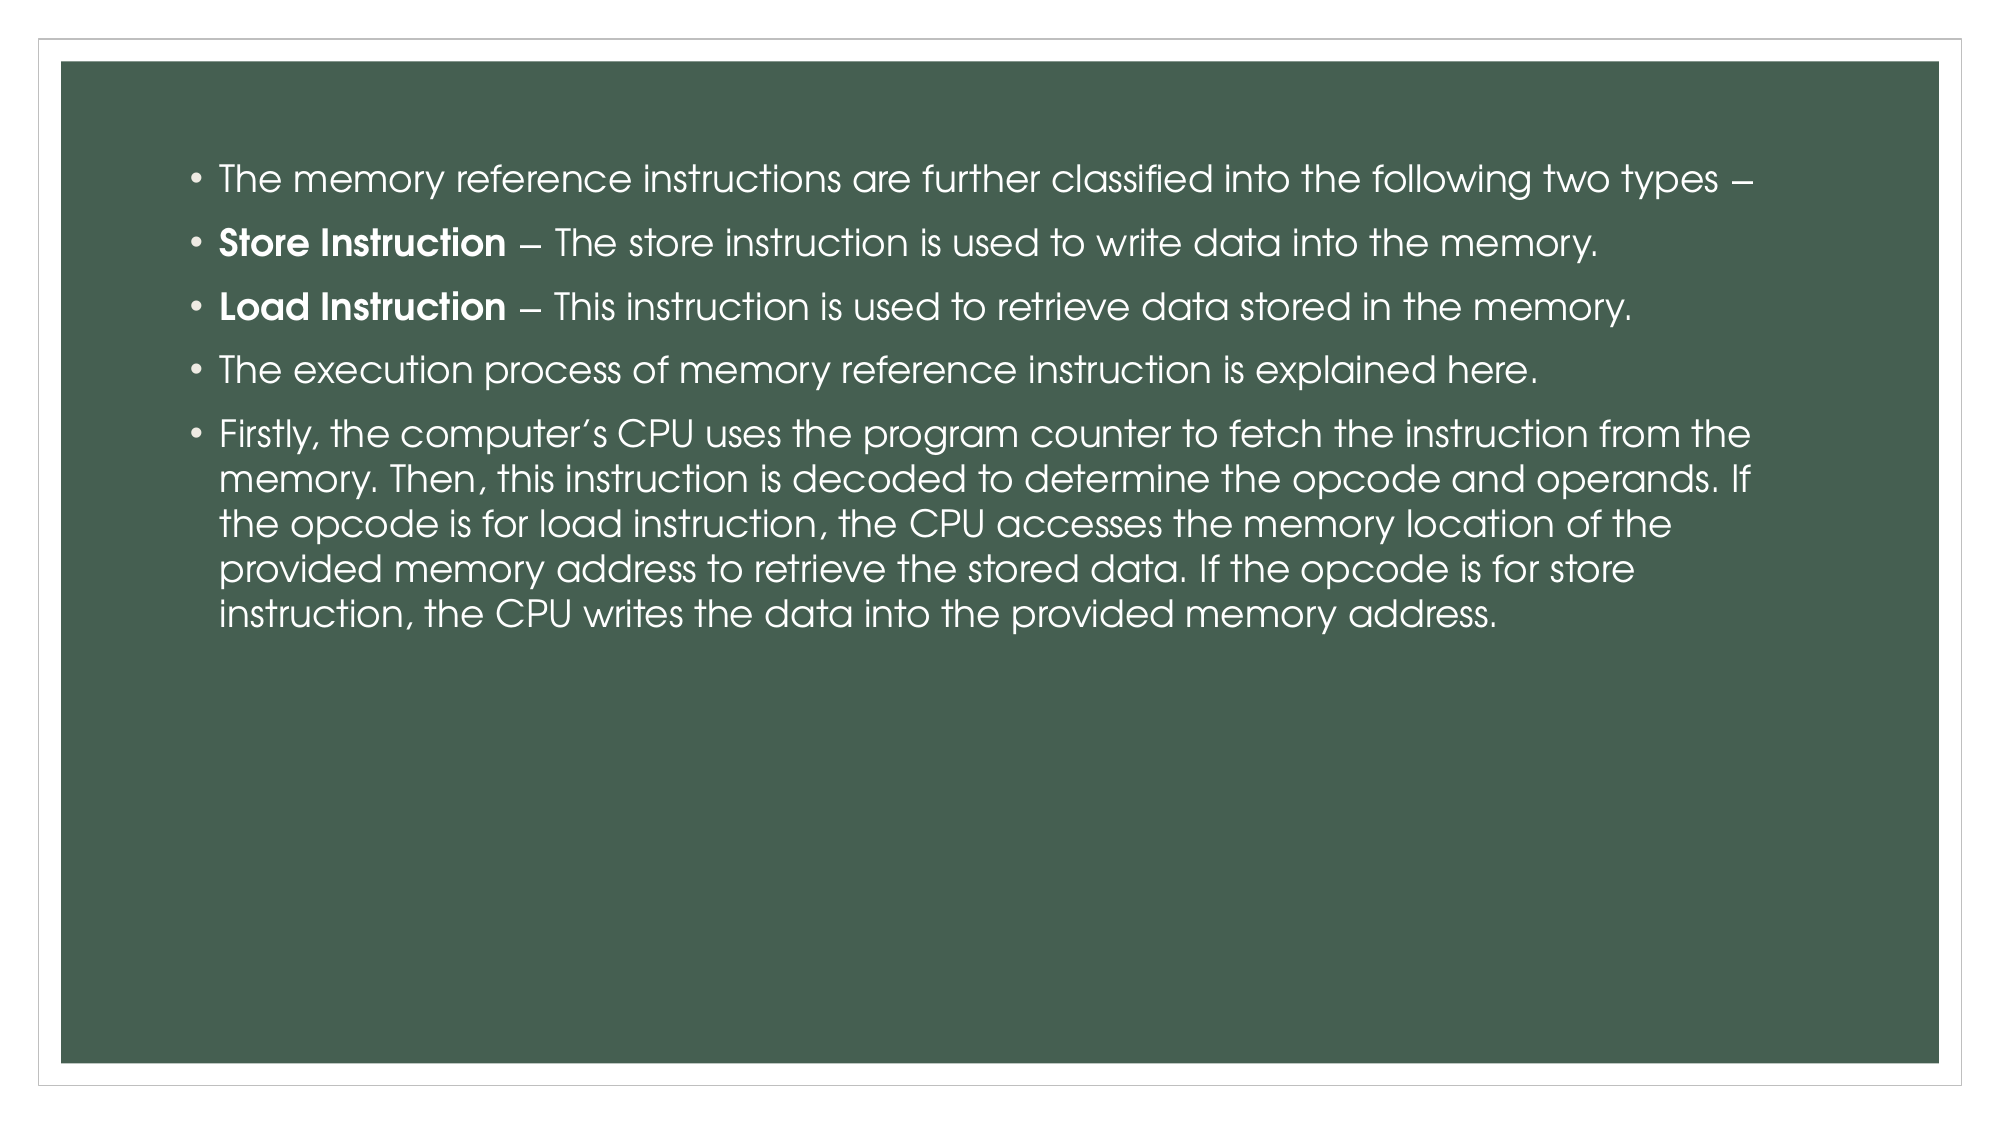

The memory reference instructions are further classified into the following two types −
Store Instruction − The store instruction is used to write data into the memory.
Load Instruction − This instruction is used to retrieve data stored in the memory.
The execution process of memory reference instruction is explained here.
Firstly, the computer’s CPU uses the program counter to fetch the instruction from the memory. Then, this instruction is decoded to determine the opcode and operands. If the opcode is for load instruction, the CPU accesses the memory location of the provided memory address to retrieve the stored data. If the opcode is for store instruction, the CPU writes the data into the provided memory address.